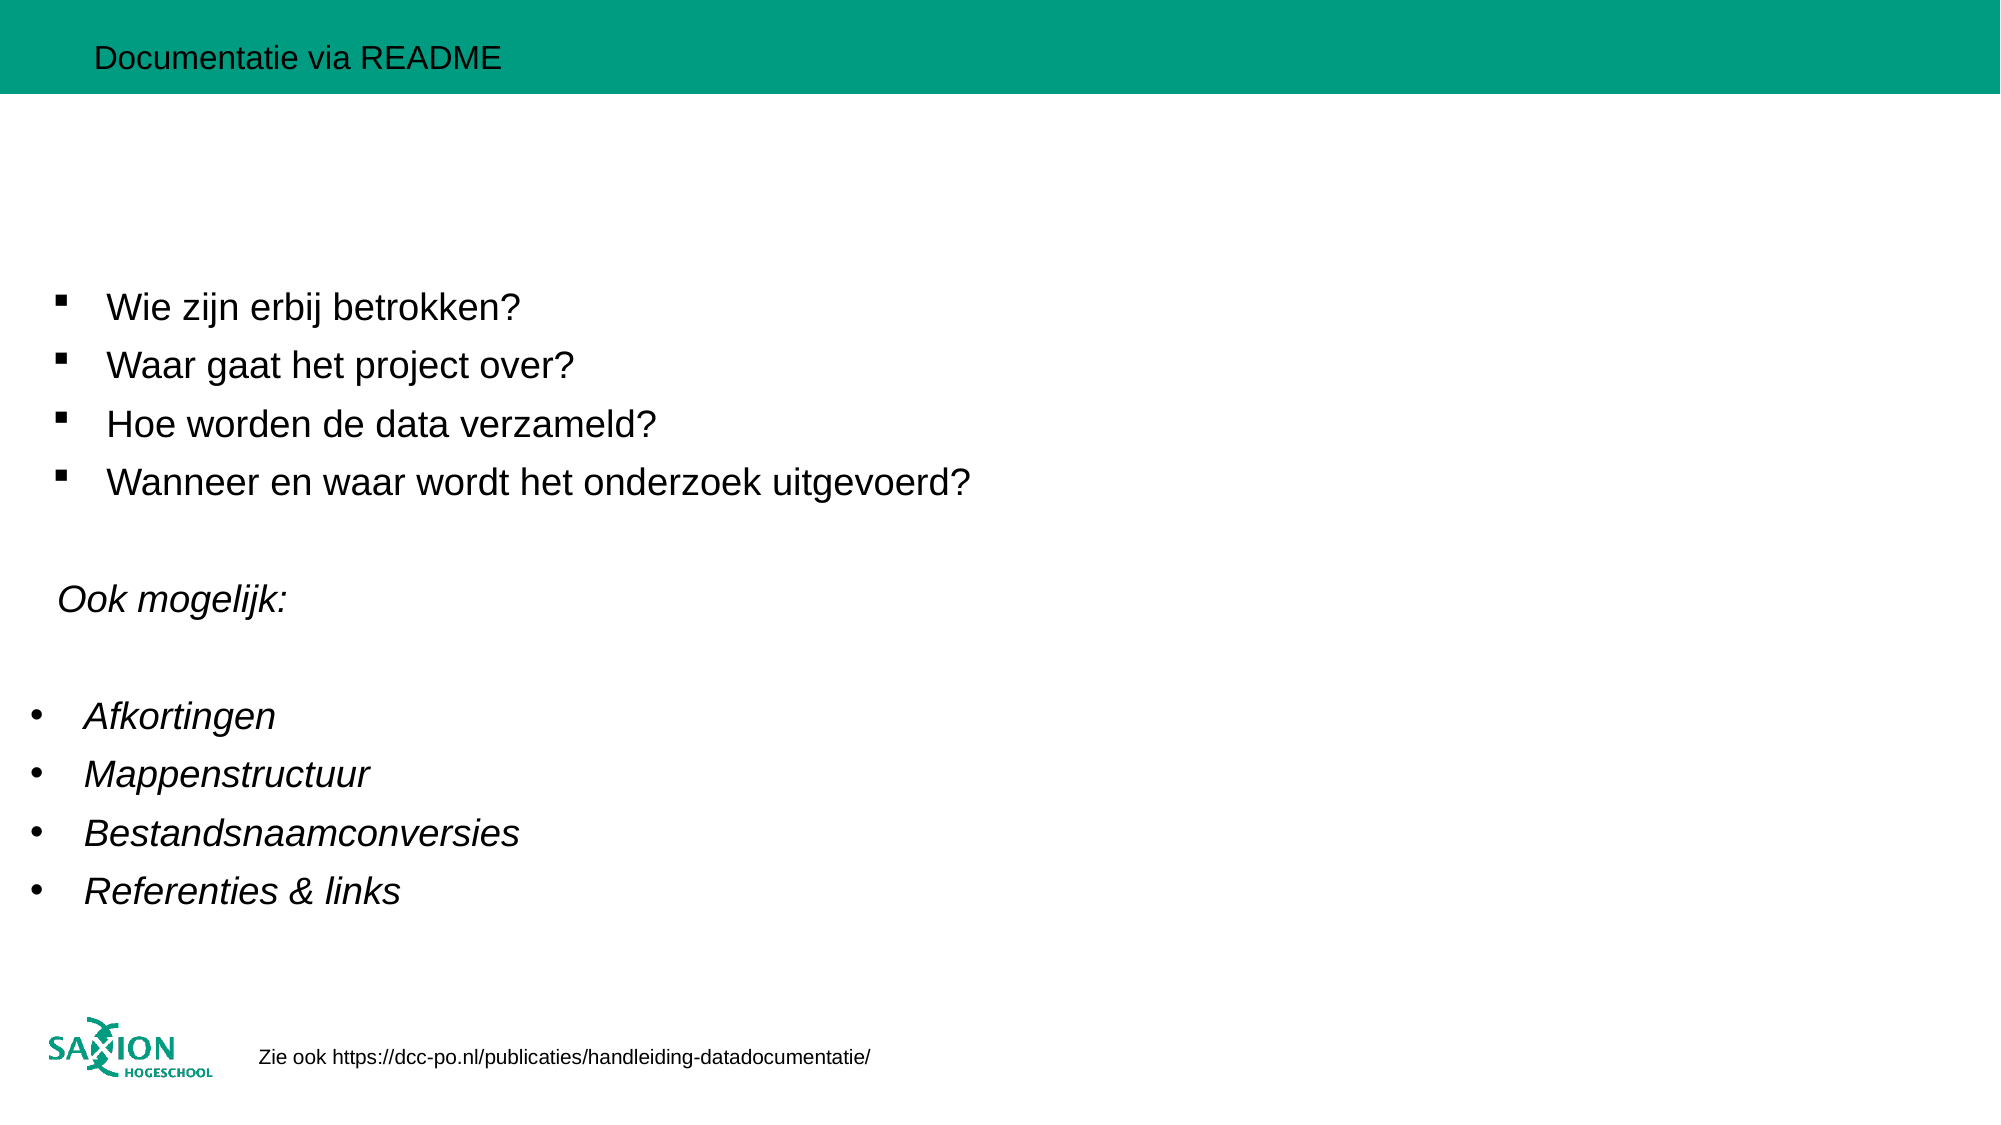

Documentatie via README
# Wie zijn erbij betrokken?
Waar gaat het project over?
Hoe worden de data verzameld?
Wanneer en waar wordt het onderzoek uitgevoerd?

Ook mogelijk:

Afkortingen
Mappenstructuur
Bestandsnaamconversies
Referenties & links
Zie ook https://dcc-po.nl/publicaties/handleiding-datadocumentatie/